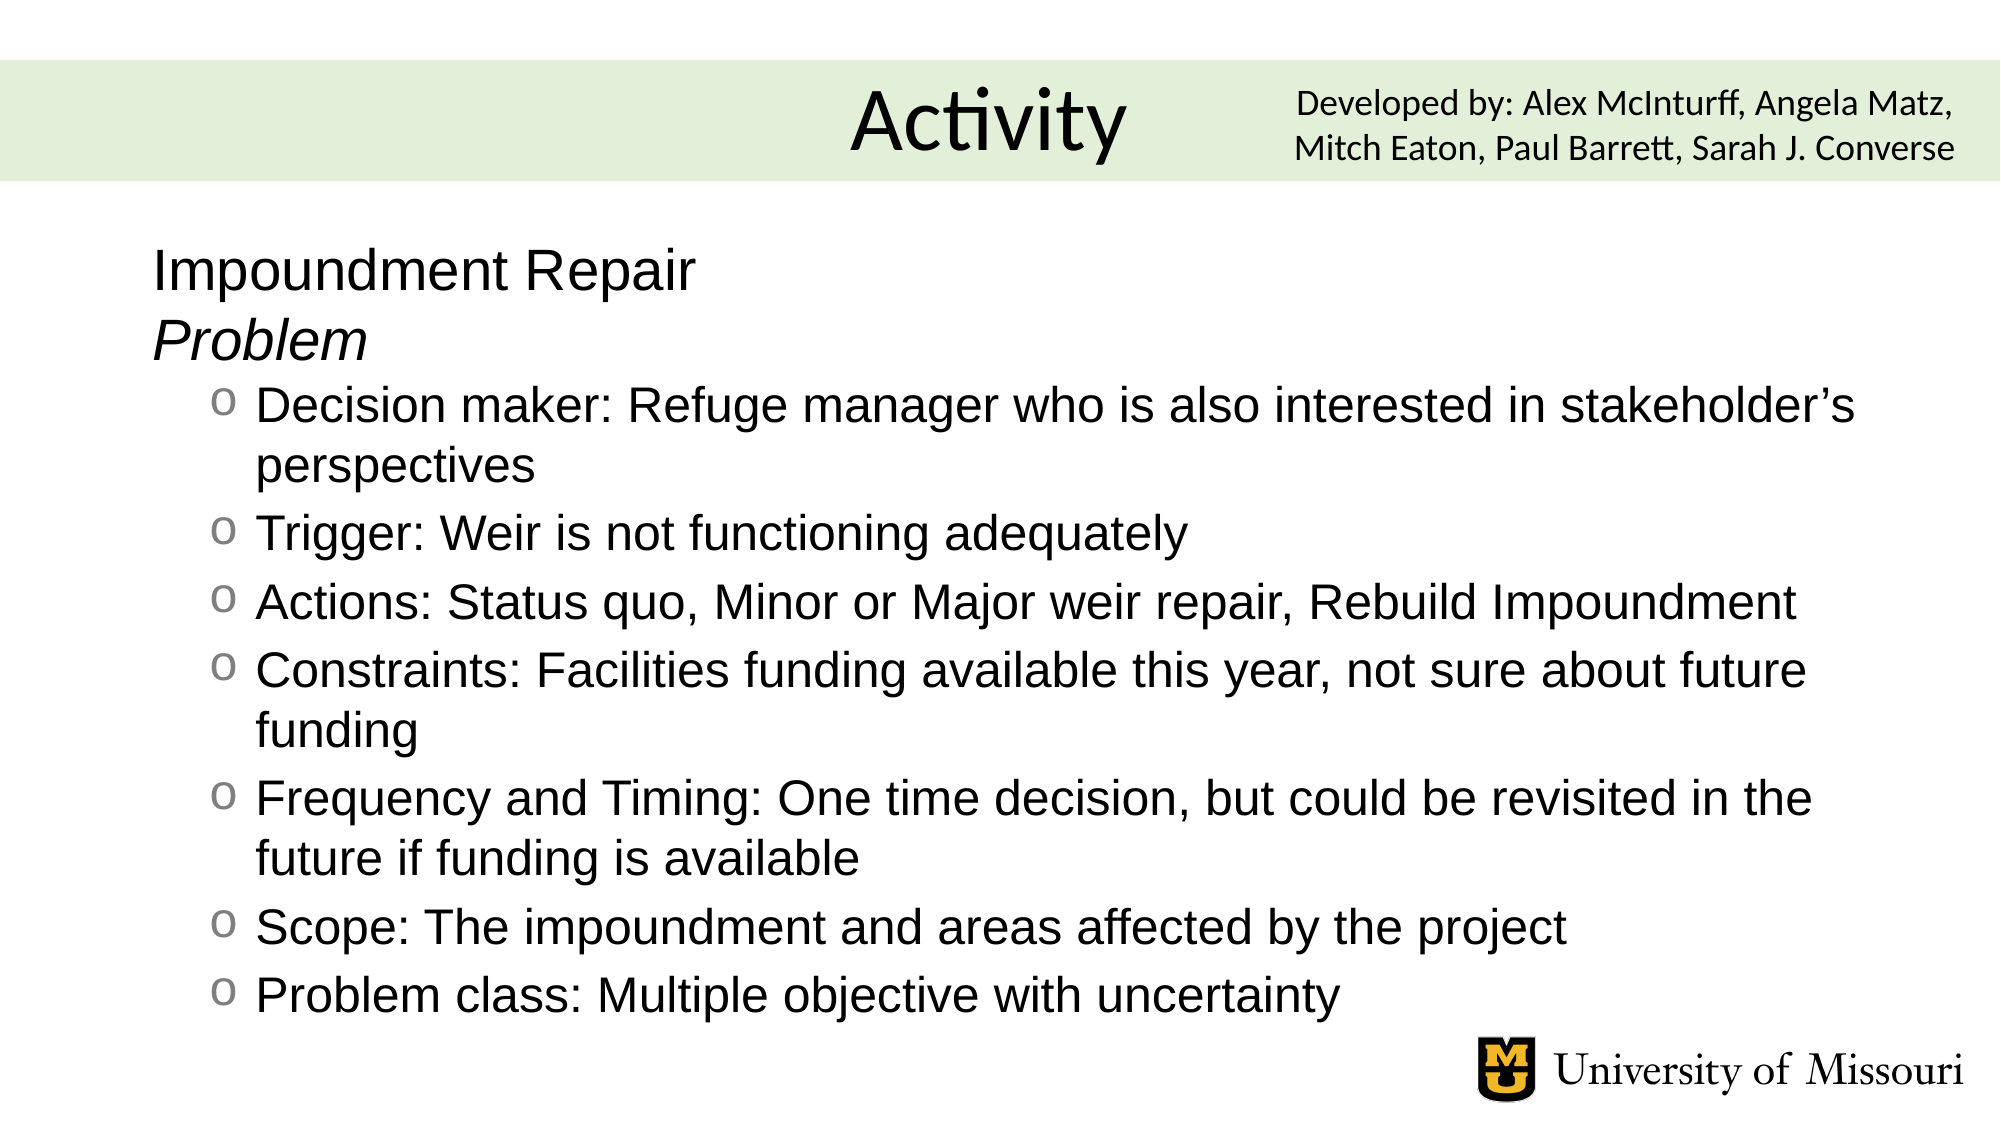

# Activity
Developed by: Alex McInturff, Angela Matz, Mitch Eaton, Paul Barrett, Sarah J. Converse
Impoundment Repair
Problem
Decision maker: Refuge manager who is also interested in stakeholder’s perspectives
Trigger: Weir is not functioning adequately
Actions: Status quo, Minor or Major weir repair, Rebuild Impoundment
Constraints: Facilities funding available this year, not sure about future funding
Frequency and Timing: One time decision, but could be revisited in the future if funding is available
Scope: The impoundment and areas affected by the project
Problem class: Multiple objective with uncertainty